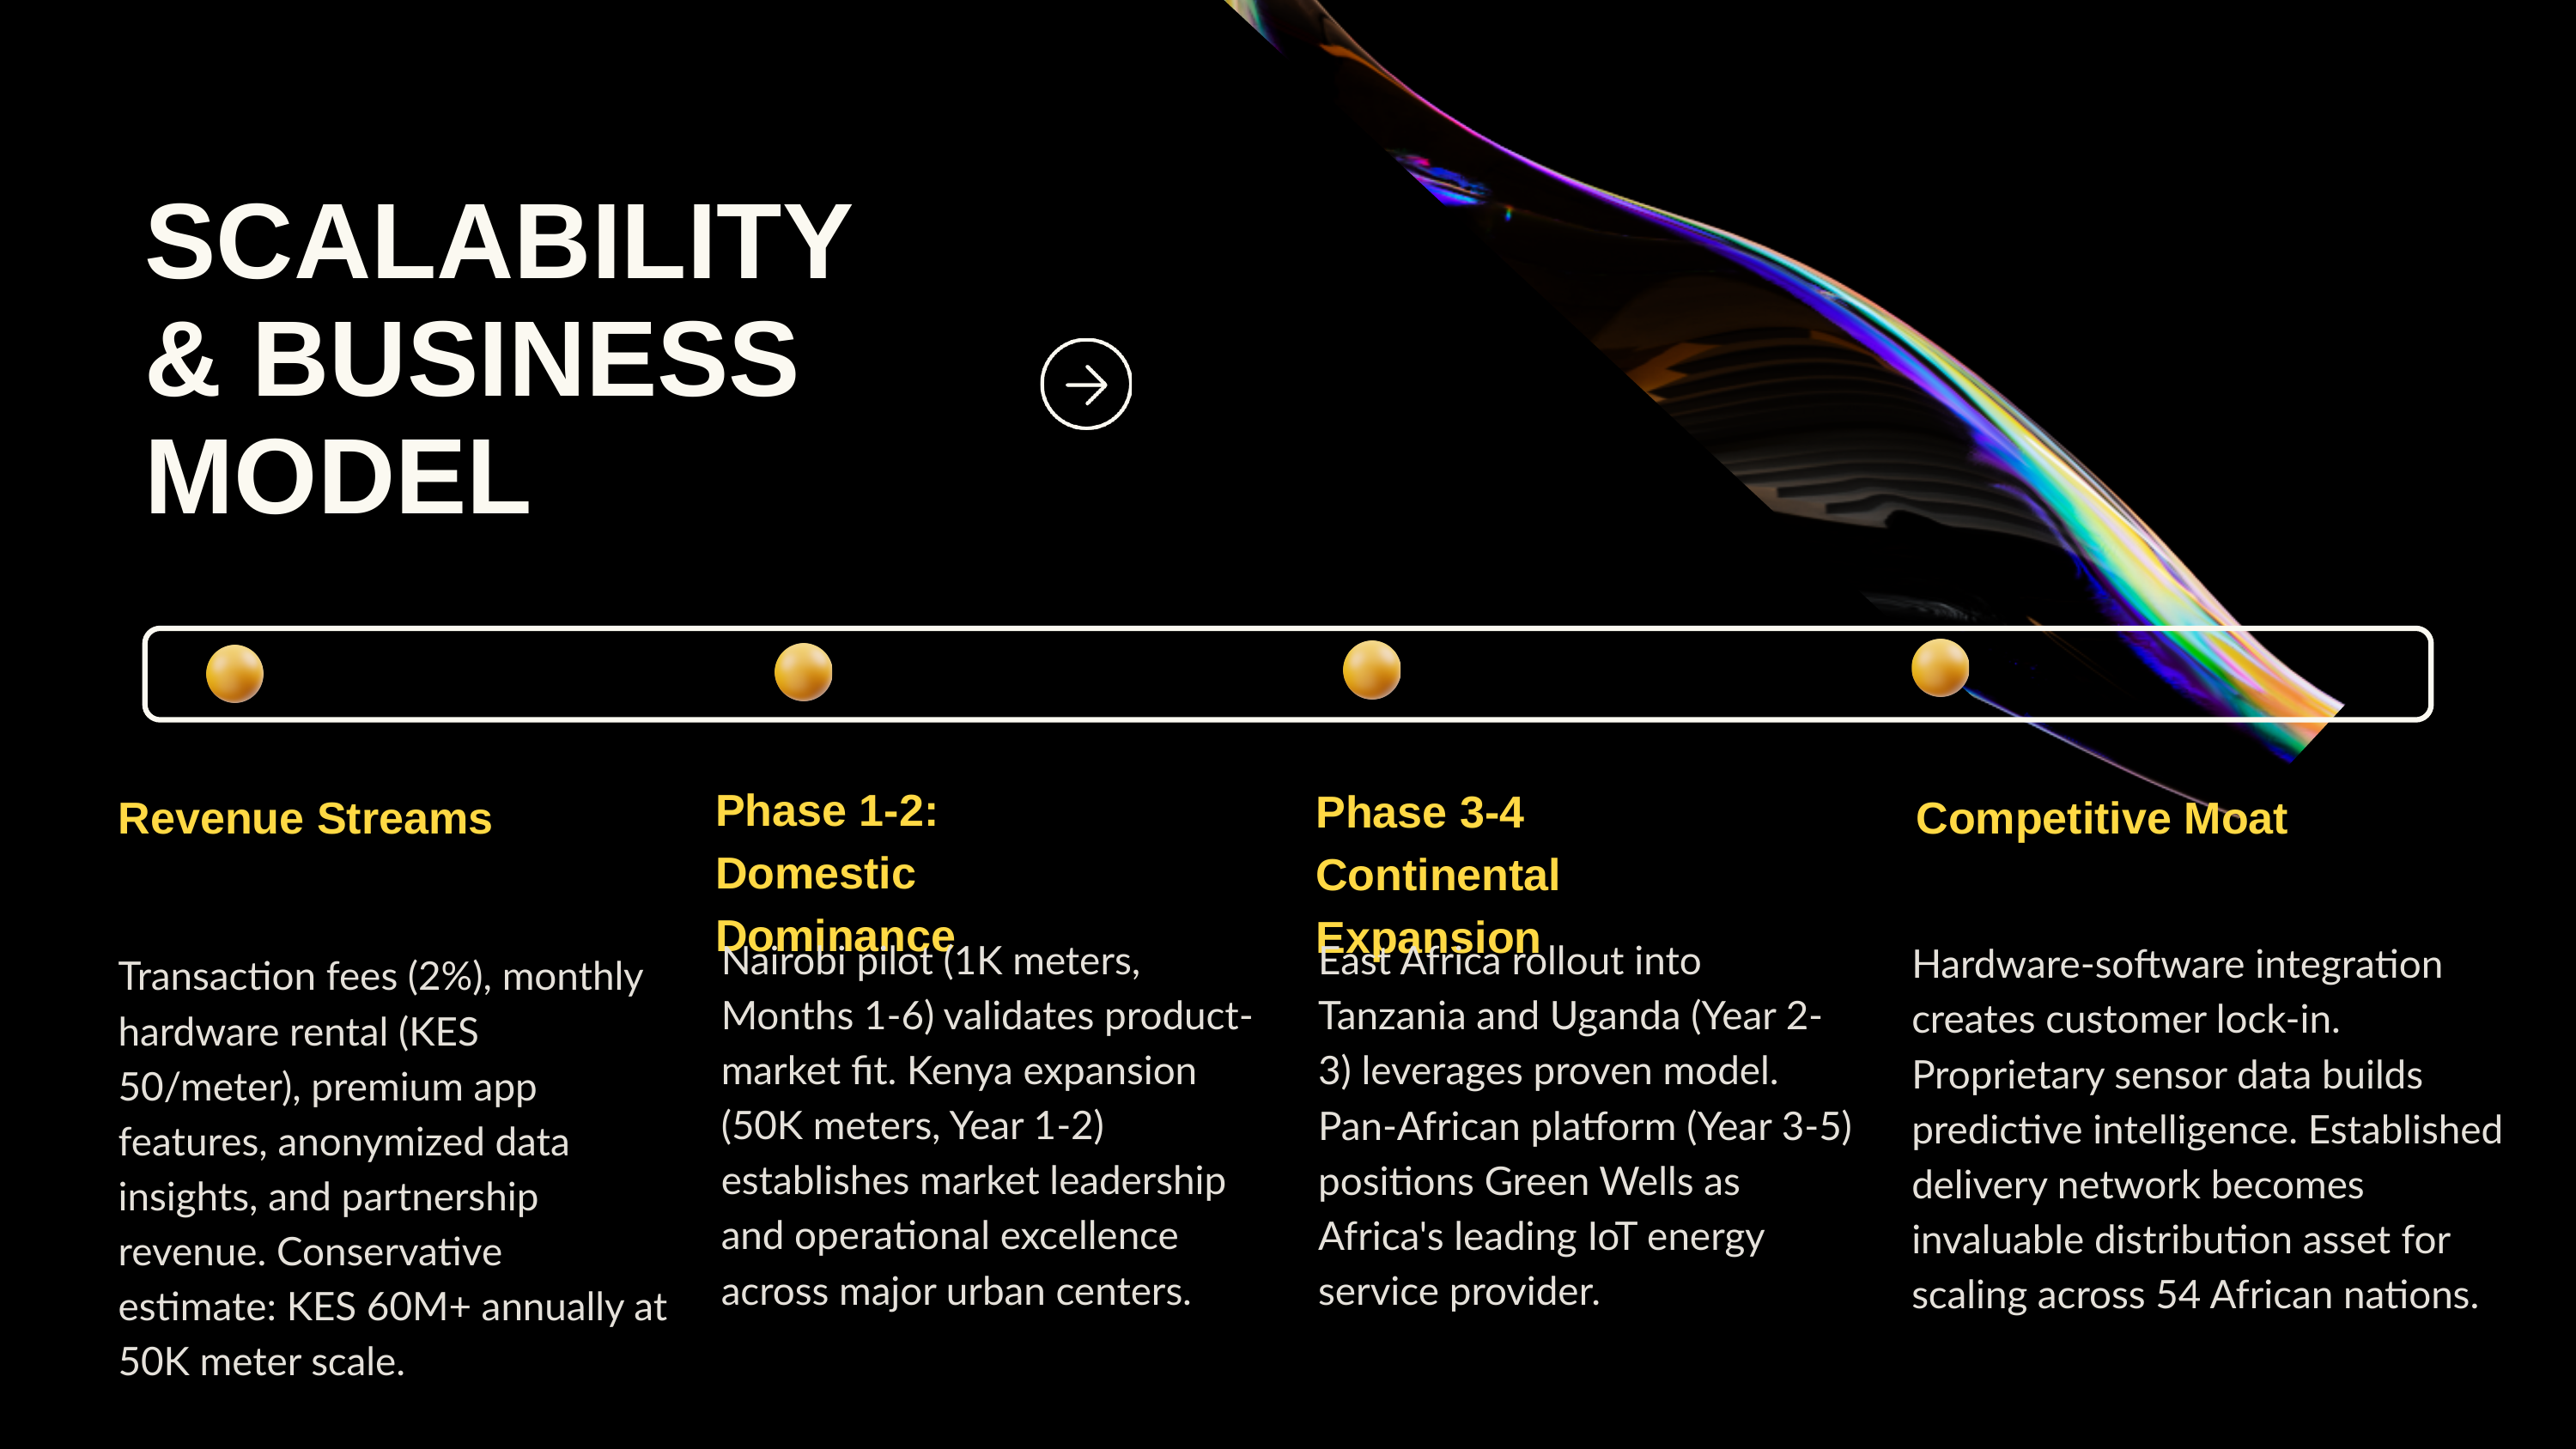

SCALABILITY & BUSINESS MODEL

Phase 1-2:
Domestic Dominance
Phase 3-4
Continental Expansion
Revenue Streams
Competitive Moat
Nairobi pilot (1K meters, Months 1-6) validates product-market fit. Kenya expansion (50K meters, Year 1-2) establishes market leadership and operational excellence across major urban centers.
East Africa rollout into Tanzania and Uganda (Year 2-3) leverages proven model. Pan-African platform (Year 3-5) positions Green Wells as Africa's leading IoT energy service provider.
Hardware-software integration creates customer lock-in. Proprietary sensor data builds predictive intelligence. Established delivery network becomes invaluable distribution asset for scaling across 54 African nations.
Transaction fees (2%), monthly hardware rental (KES 50/meter), premium app features, anonymized data insights, and partnership revenue. Conservative estimate: KES 60M+ annually at 50K meter scale.